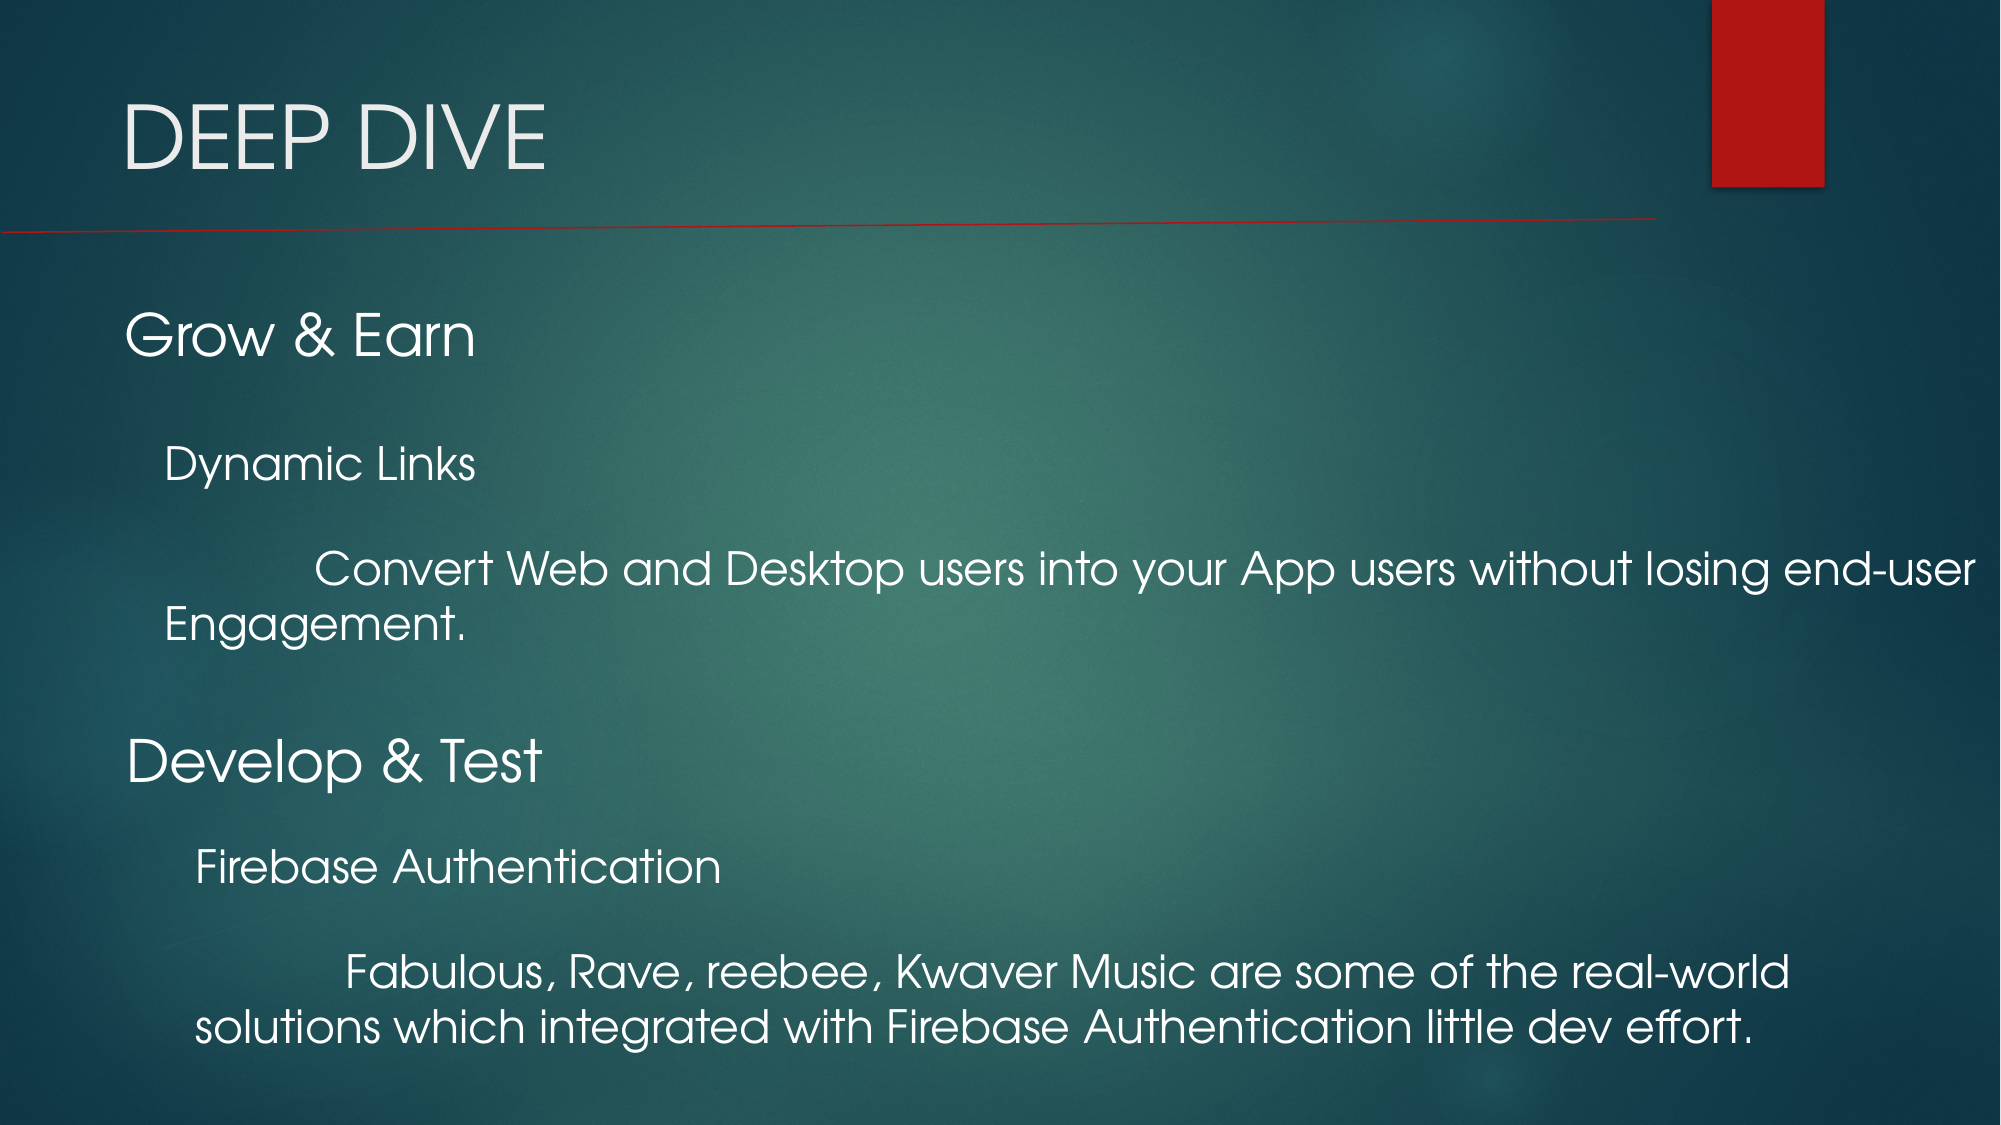

# DEEP DIVE
Grow & Earn
Dynamic Links

	Convert Web and Desktop users into your App users without losing end-user
Engagement.
Develop & Test
Firebase Authentication

	Fabulous, Rave, reebee, Kwaver Music are some of the real-world solutions which integrated with Firebase Authentication little dev effort.